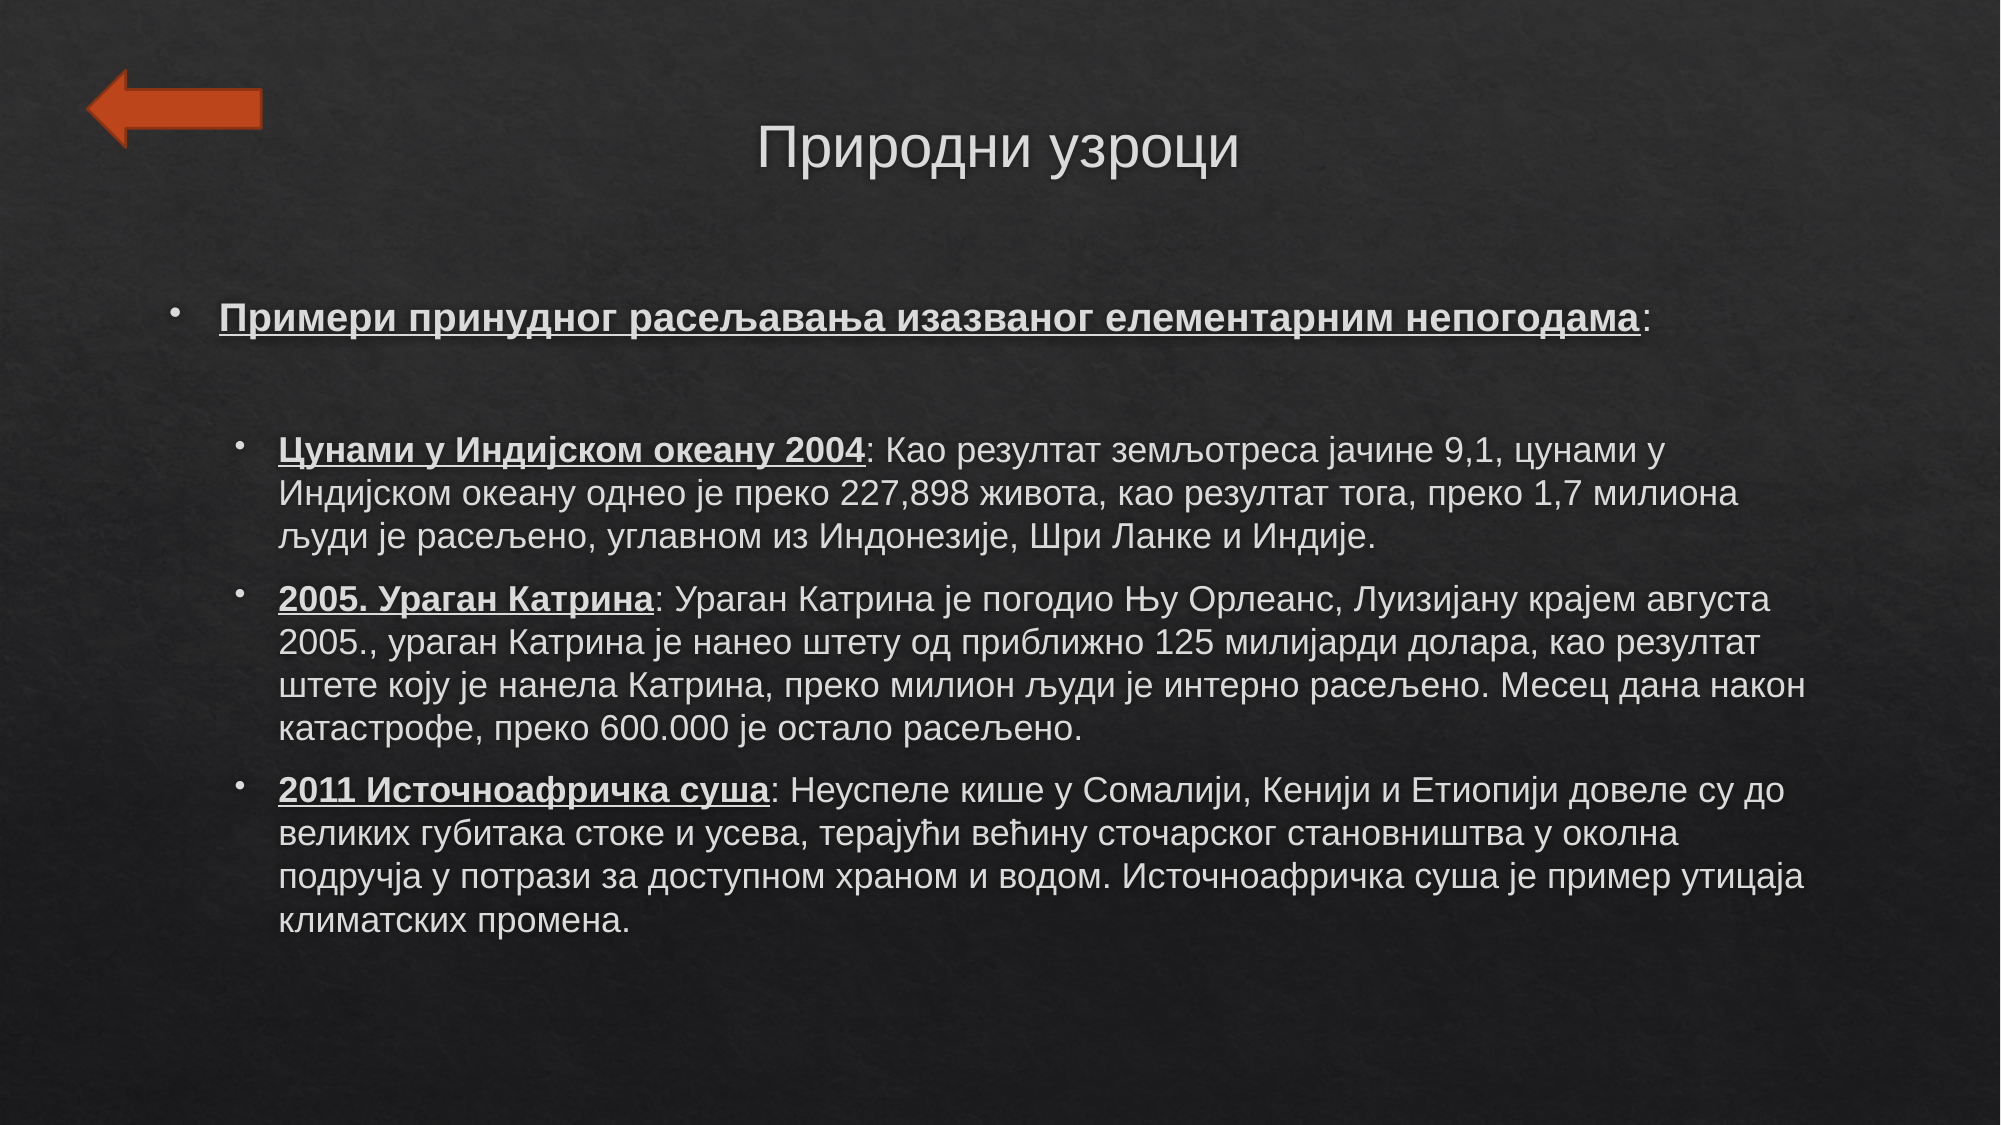

# Природни узроци
Примери принудног расељавања изазваног елементарним непогодама:

Цунами у Индијском океану 2004: Као резултат земљотреса јачине 9,1, цунами у Индијском океану однео је преко 227,898 живота, као резултат тога, преко 1,7 милиона људи је расељено, углавном из Индонезије, Шри Ланке и Индије.
2005. Ураган Катрина: Ураган Катрина је погодио Њу Орлеанс, Луизијану крајем августа 2005., ураган Катрина је нанео штету од приближно 125 милијарди долара, као резултат штете коју је нанела Катрина, преко милион људи је интерно расељено. Месец дана након катастрофе, преко 600.000 је остало расељено.
2011 Источноафричка суша: Неуспеле кише у Сомалији, Кенији и Етиопији довеле су до великих губитака стоке и усева, терајући већину сточарског становништва у околна подручја у потрази за доступном храном и водом. Источноафричка суша је пример утицаја климатских промена.